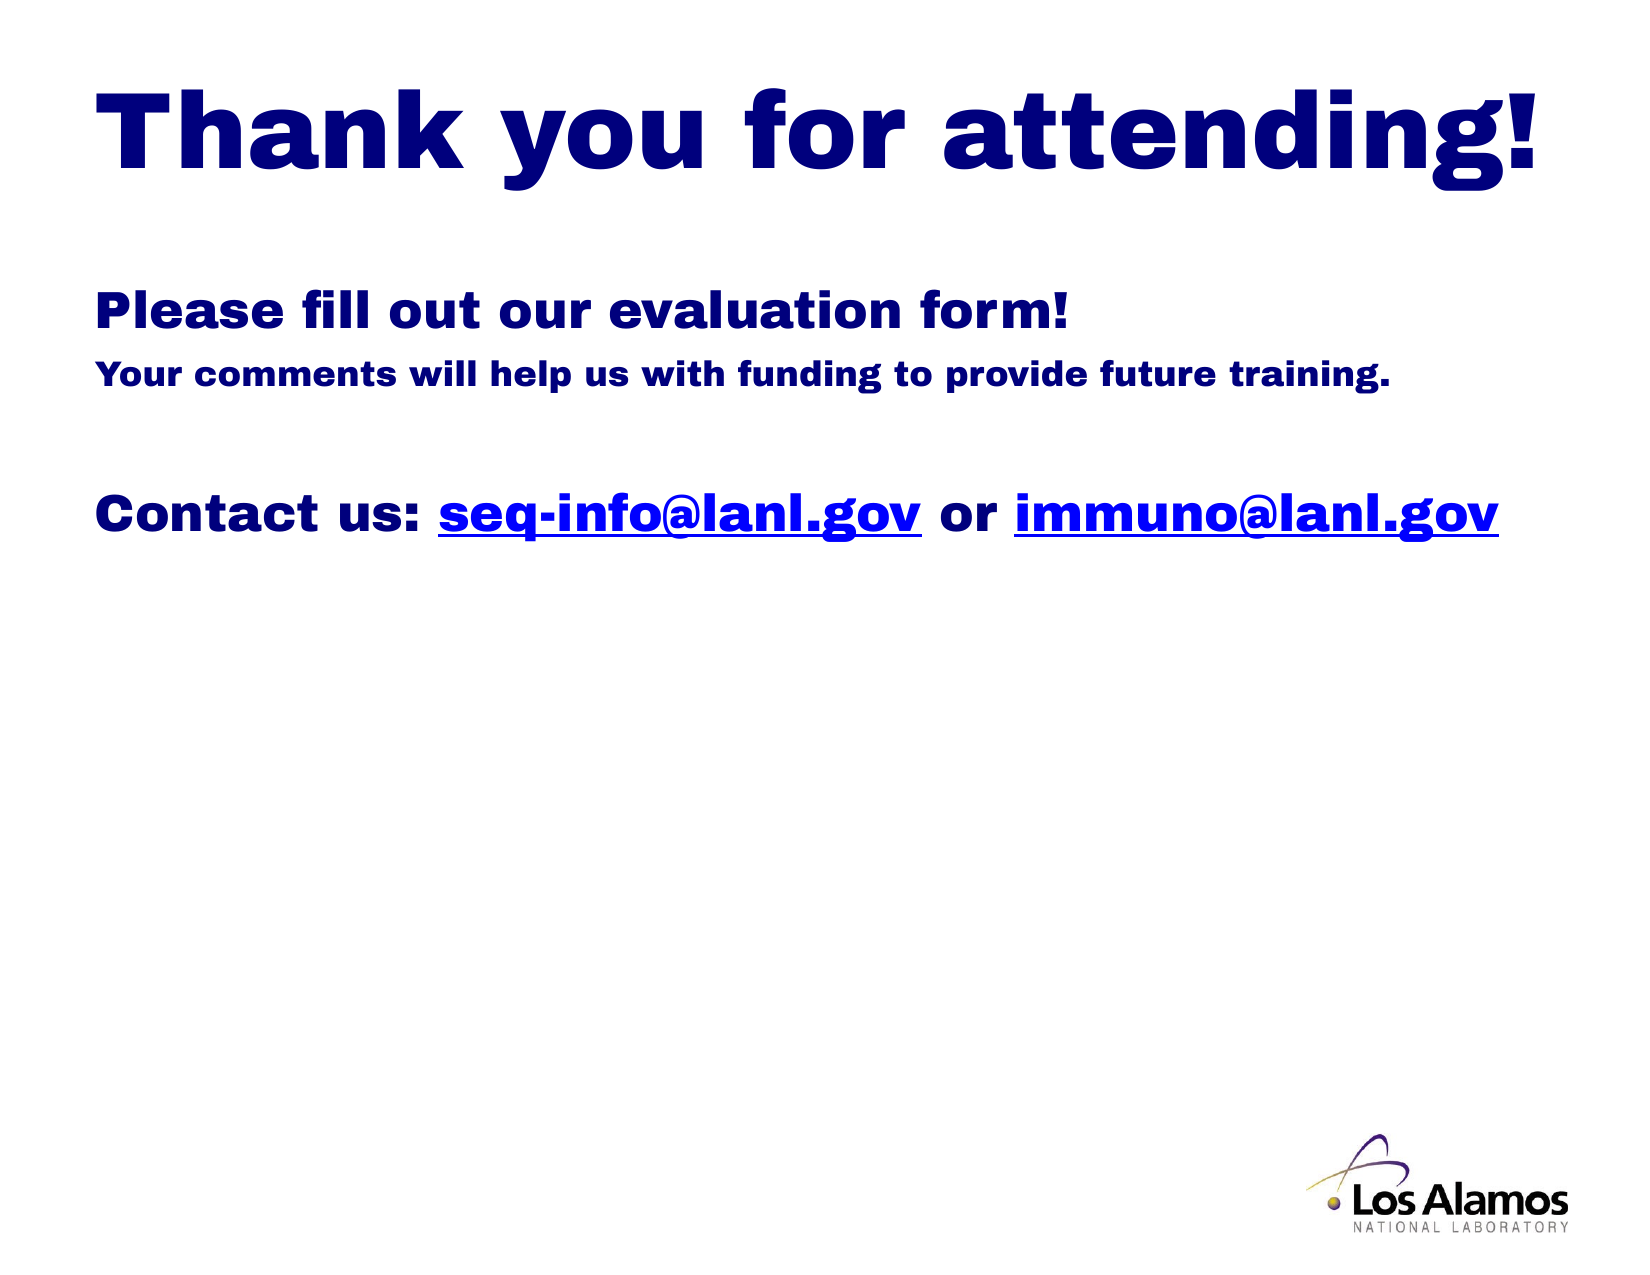

Thank you for attending!

Please fill out our evaluation form!
Your comments will help us with funding to provide future training.

Contact us: seq-info@lanl.gov or immuno@lanl.gov